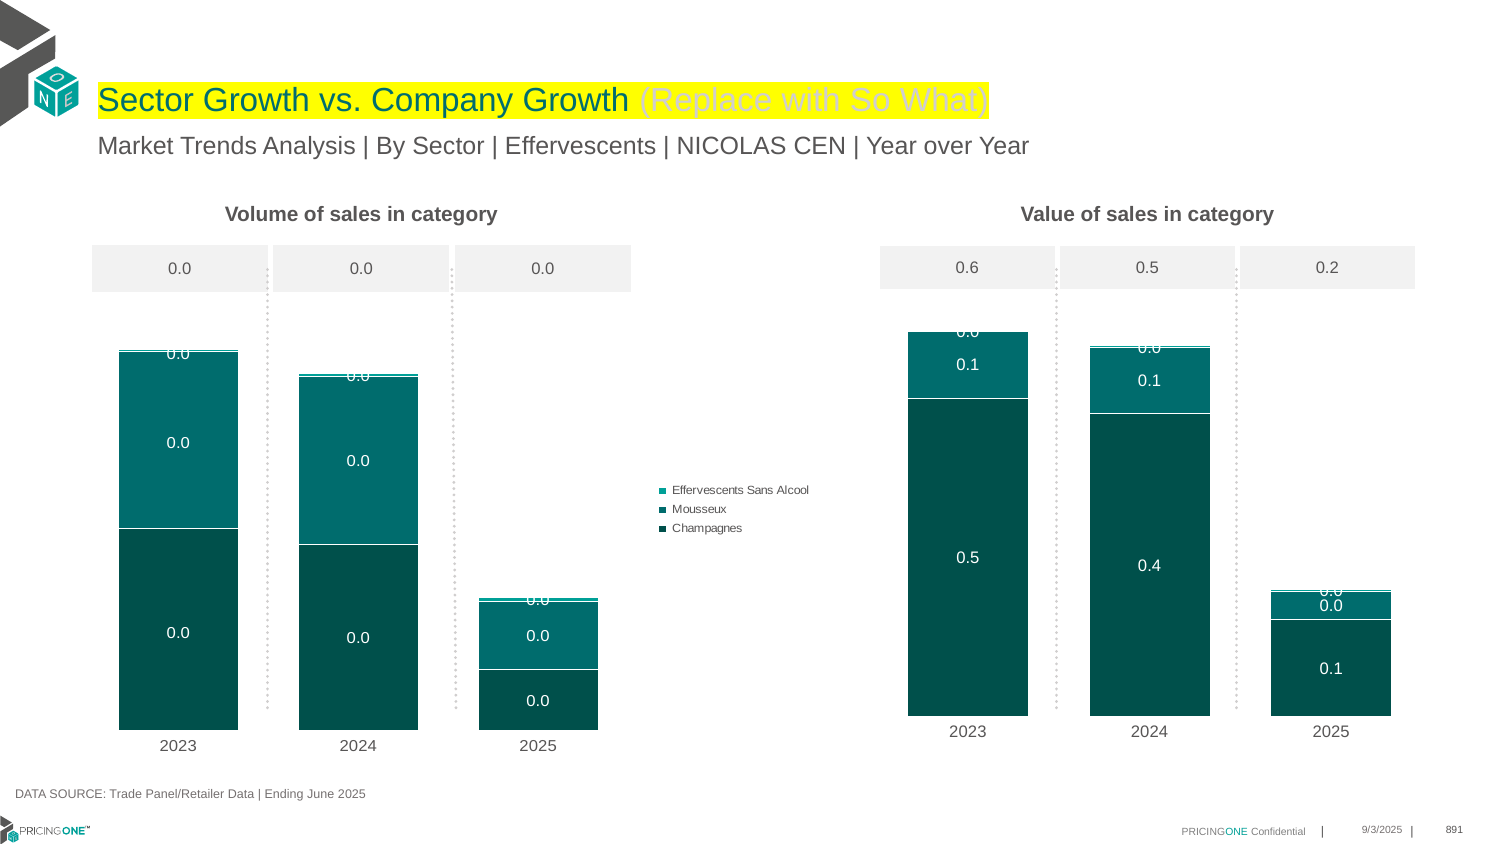

# Sector Growth vs. Company Growth (Replace with So What)
Market Trends Analysis | By Sector | Effervescents | NICOLAS CEN | Year over Year
| Value of sales in category |  |  |
| --- | --- | --- |
| 0.6 | 0.5 | 0.2 |
| Volume of sales in category |  |  |
| --- | --- | --- |
| 0.0 | 0.0 | 0.0 |

### Chart

| Category | Champagnes | Mousseux | Effervescents Sans Alcool |
|---|---|---|---|
| 2023 | 0.45544 | 0.096216 | 0.000899 |
| 2024 | 0.434056 | 0.093944 | 0.002414 |
| 2025 | 0.138333 | 0.040526 | 0.002701 |

### Chart

| Category | Champagnes | Mousseux | Effervescents Sans Alcool |
|---|---|---|---|
| 2023 | 0.008386 | 0.007359 | 6.3e-05 |
| 2024 | 0.007714 | 0.006979 | 0.00014 |
| 2025 | 0.002521 | 0.002861 | 0.000135 |
DATA SOURCE: Trade Panel/Retailer Data | Ending June 2025

9/3/2025
891